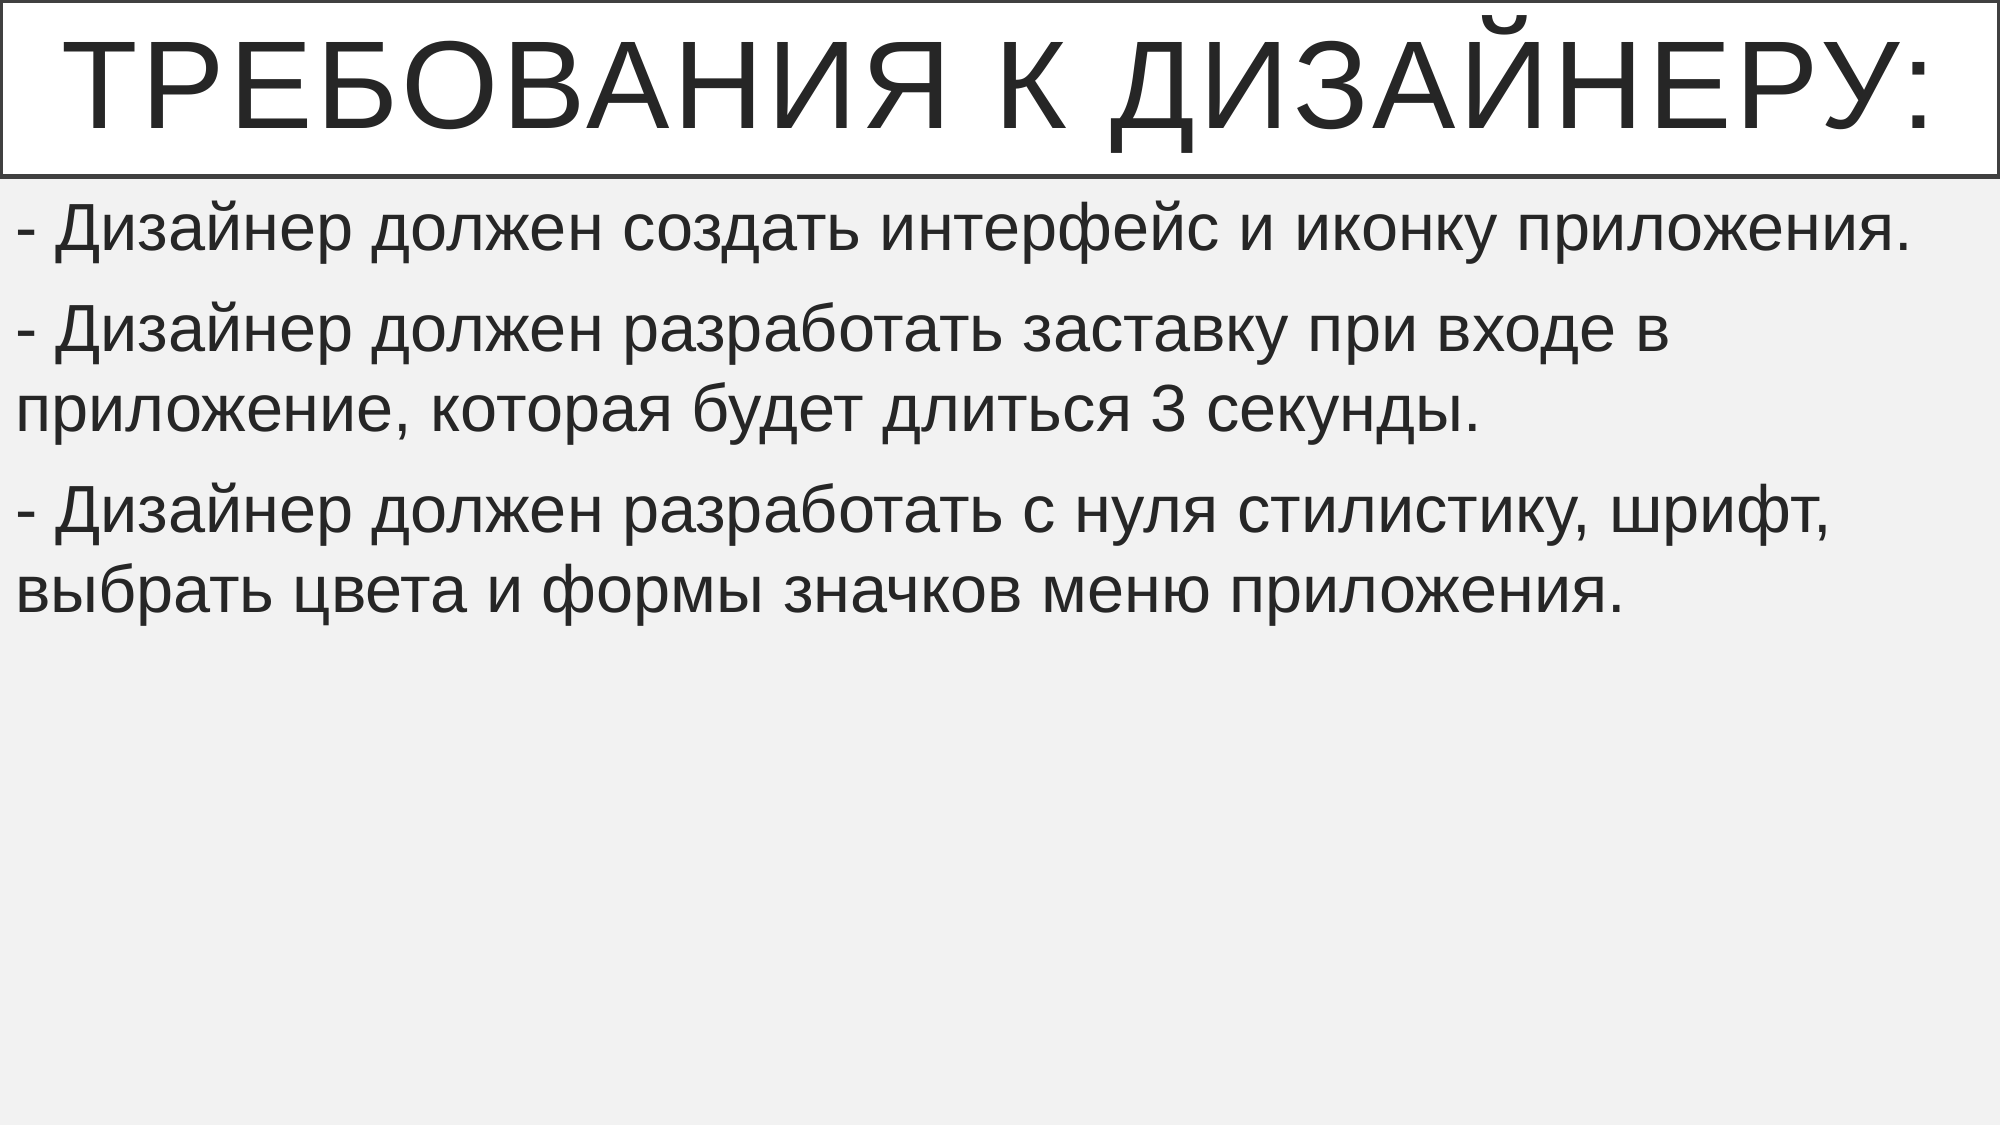

# Требования к дизайнеру:
- Дизайнер должен создать интерфейс и иконку приложения.
- Дизайнер должен разработать заставку при входе в приложение, которая будет длиться 3 секунды.
- Дизайнер должен разработать с нуля стилистику, шрифт, выбрать цвета и формы значков меню приложения.